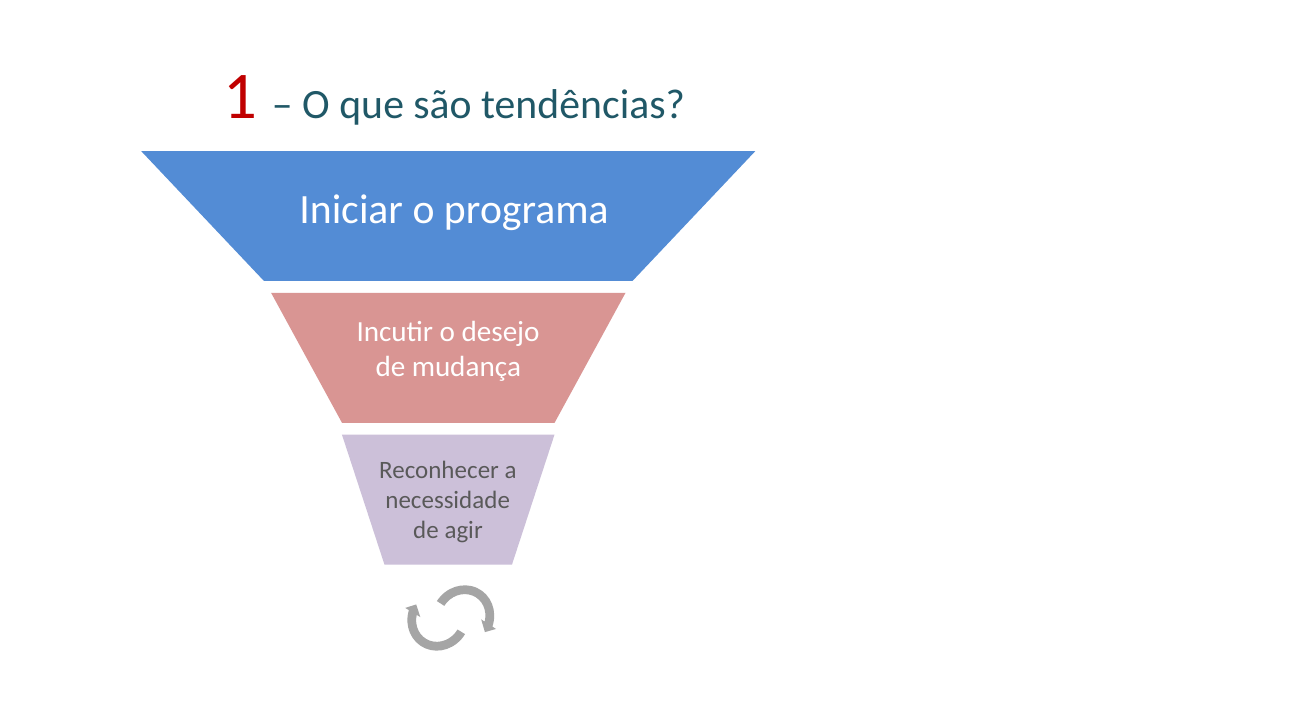

1 – O que são tendências?

Iniciar o programa

Incutir o desejo de mudança

Reconhecer a necessidade de agir